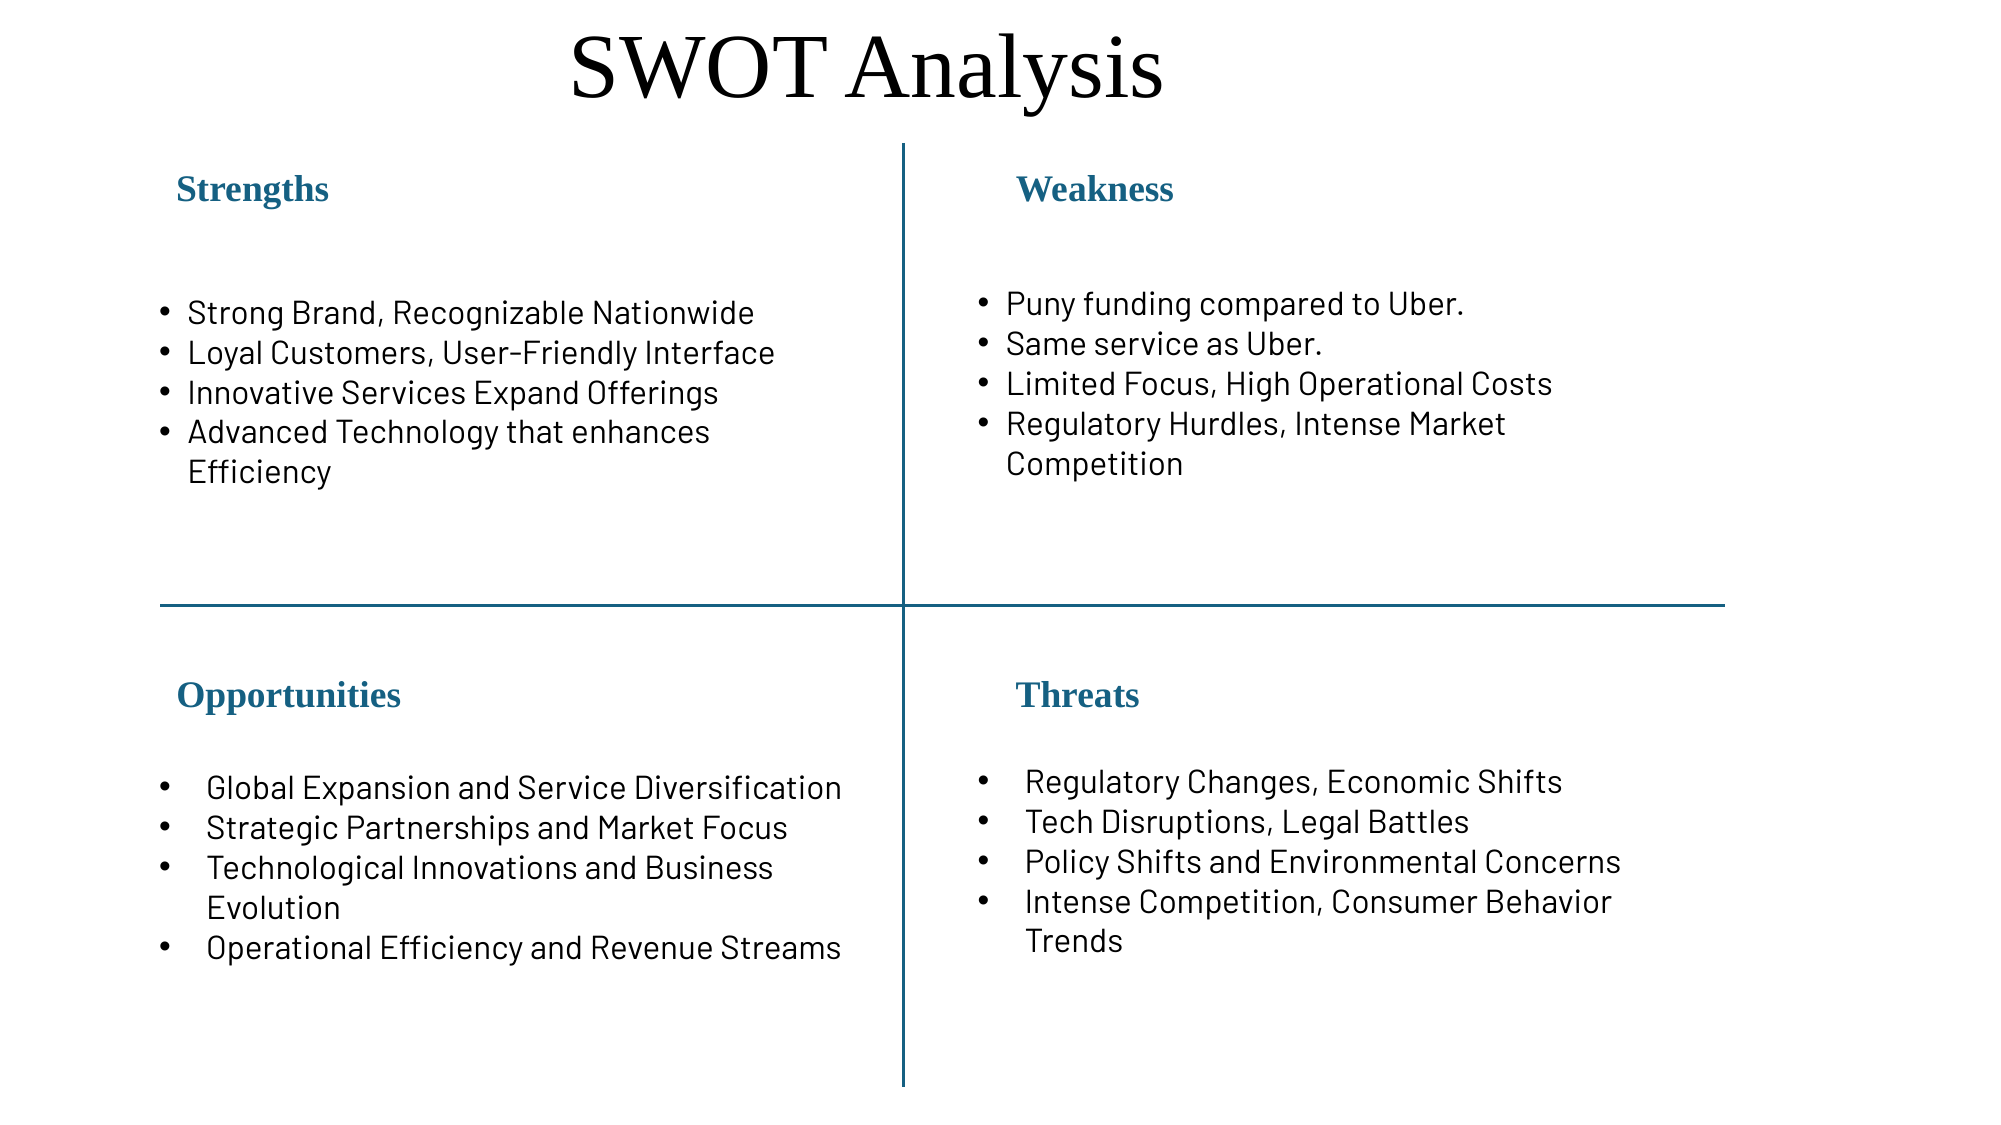

# SWOT Analysis
Strengths
Weakness
Puny funding compared to Uber.
Same service as Uber.
Limited Focus, High Operational Costs
Regulatory Hurdles, Intense Market Competition
Strong Brand, Recognizable Nationwide
Loyal Customers, User-Friendly Interface
Innovative Services Expand Offerings
Advanced Technology that enhances Efficiency
Opportunities
Threats
Regulatory Changes, Economic Shifts
Tech Disruptions, Legal Battles
Policy Shifts and Environmental Concerns
Intense Competition, Consumer Behavior Trends
Global Expansion and Service Diversification
Strategic Partnerships and Market Focus
Technological Innovations and Business Evolution
Operational Efficiency and Revenue Streams